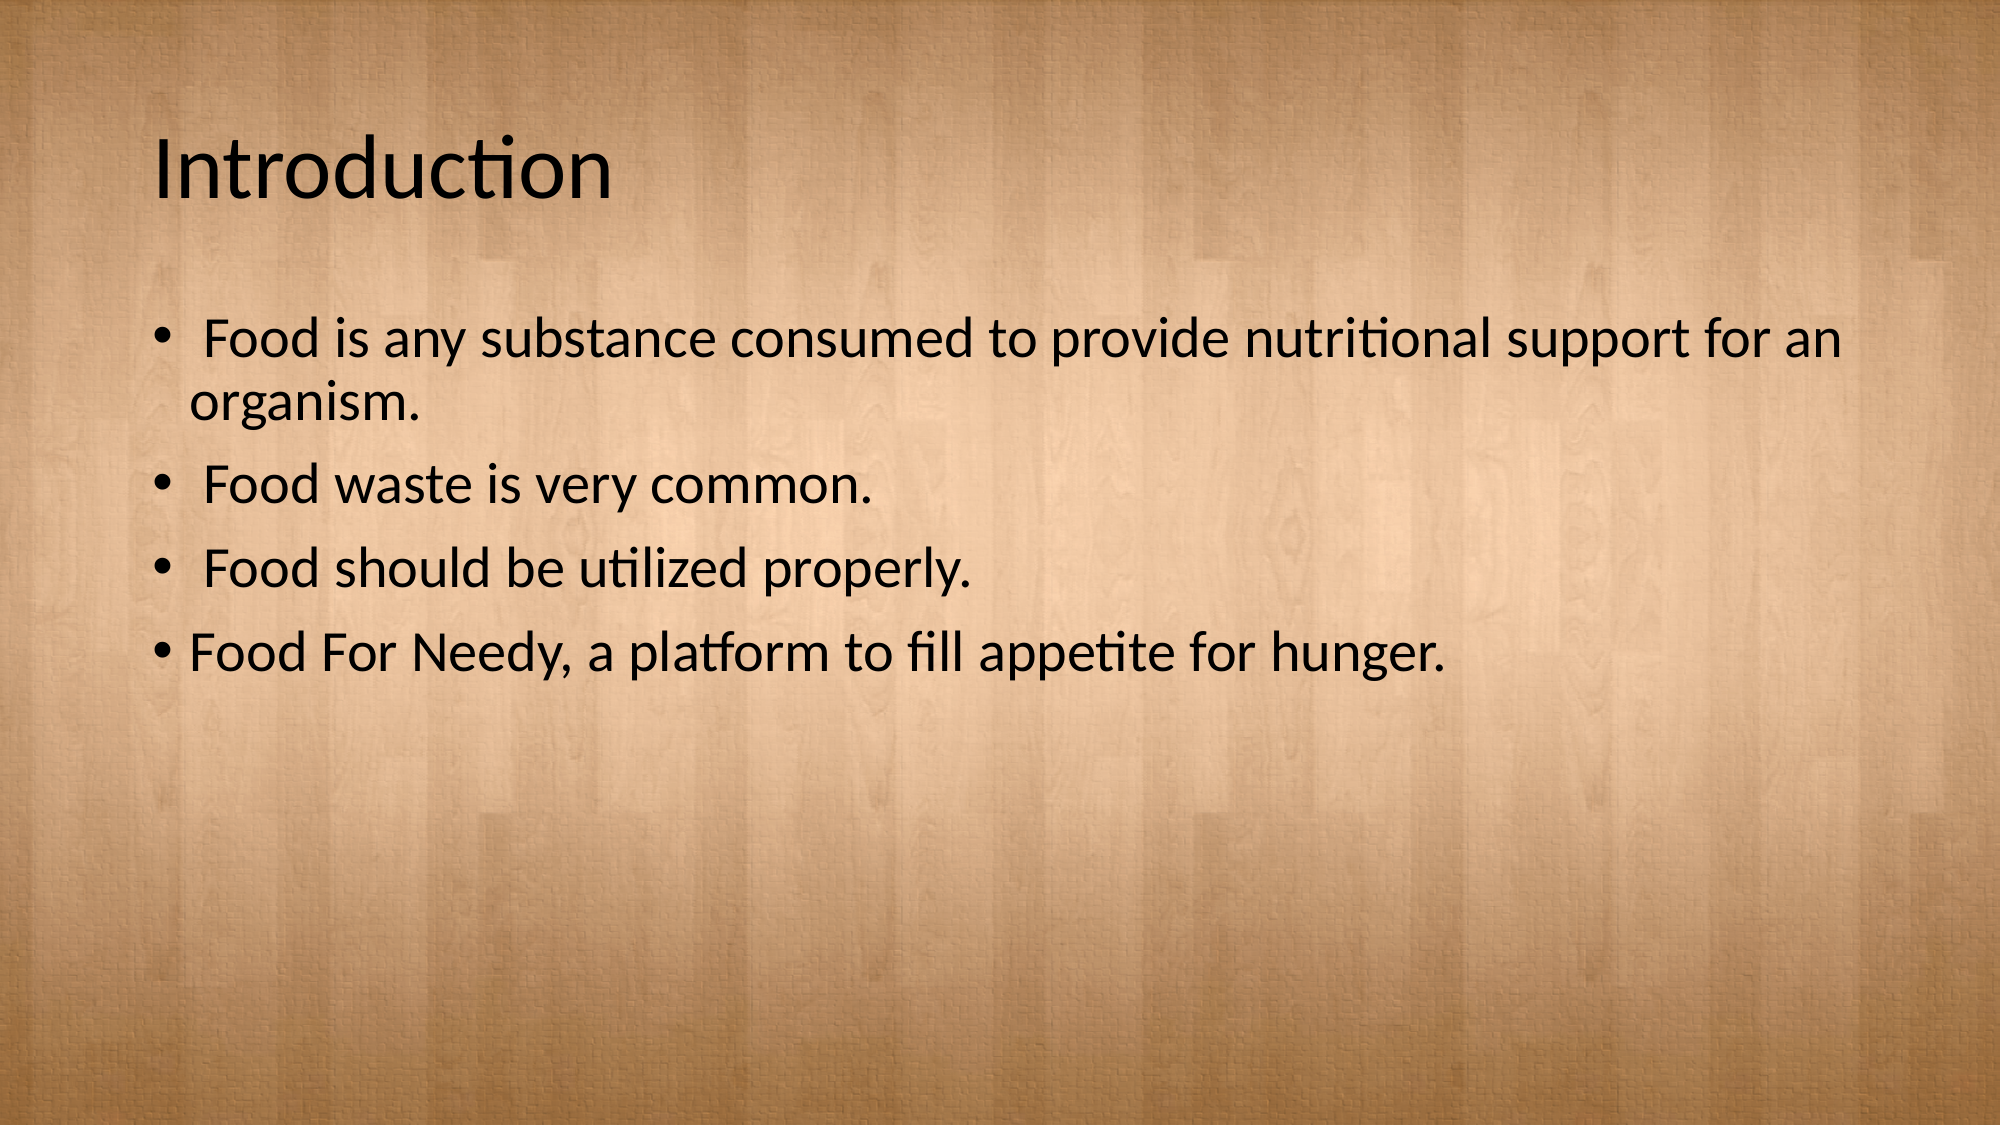

# Introduction
 Food is any substance consumed to provide nutritional support for an organism.
 Food waste is very common.
 Food should be utilized properly.
Food For Needy, a platform to fill appetite for hunger.